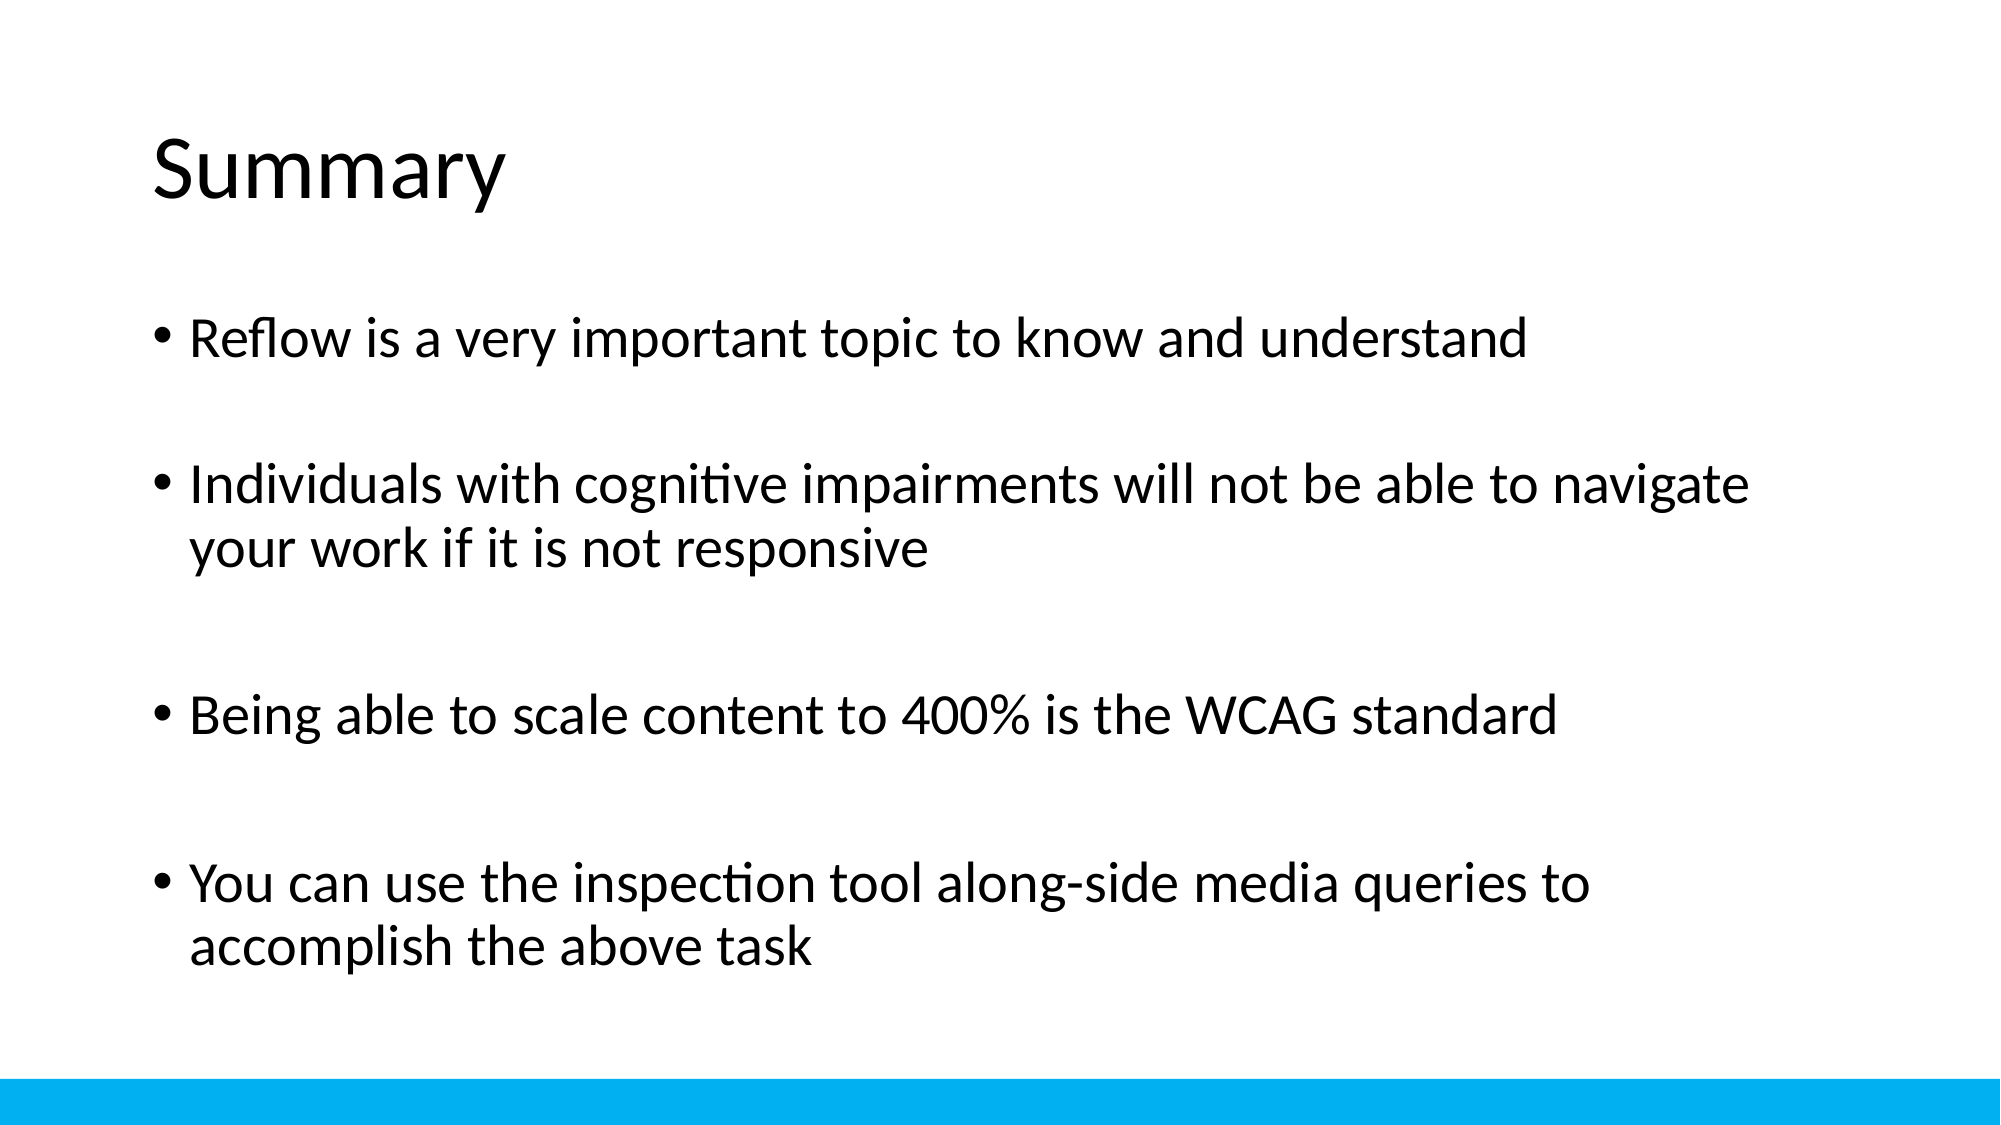

# Summary
Reflow is a very important topic to know and understand

Individuals with cognitive impairments will not be able to navigate your work if it is not responsive

Being able to scale content to 400% is the WCAG standard

You can use the inspection tool along-side media queries to accomplish the above task